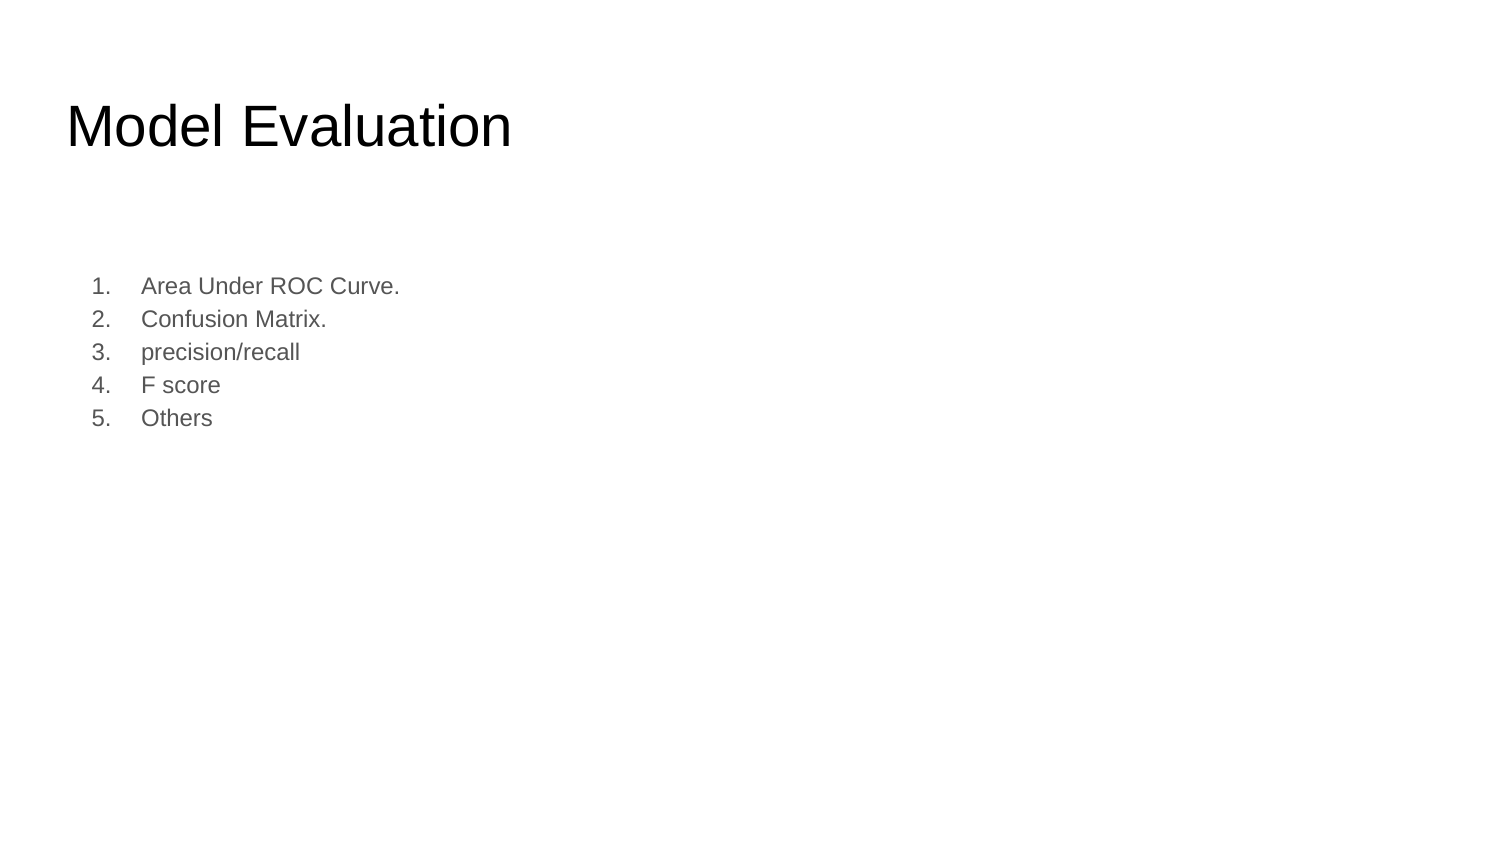

# Model Evaluation

Area Under ROC Curve.
Confusion Matrix.
precision/recall
F score
Others